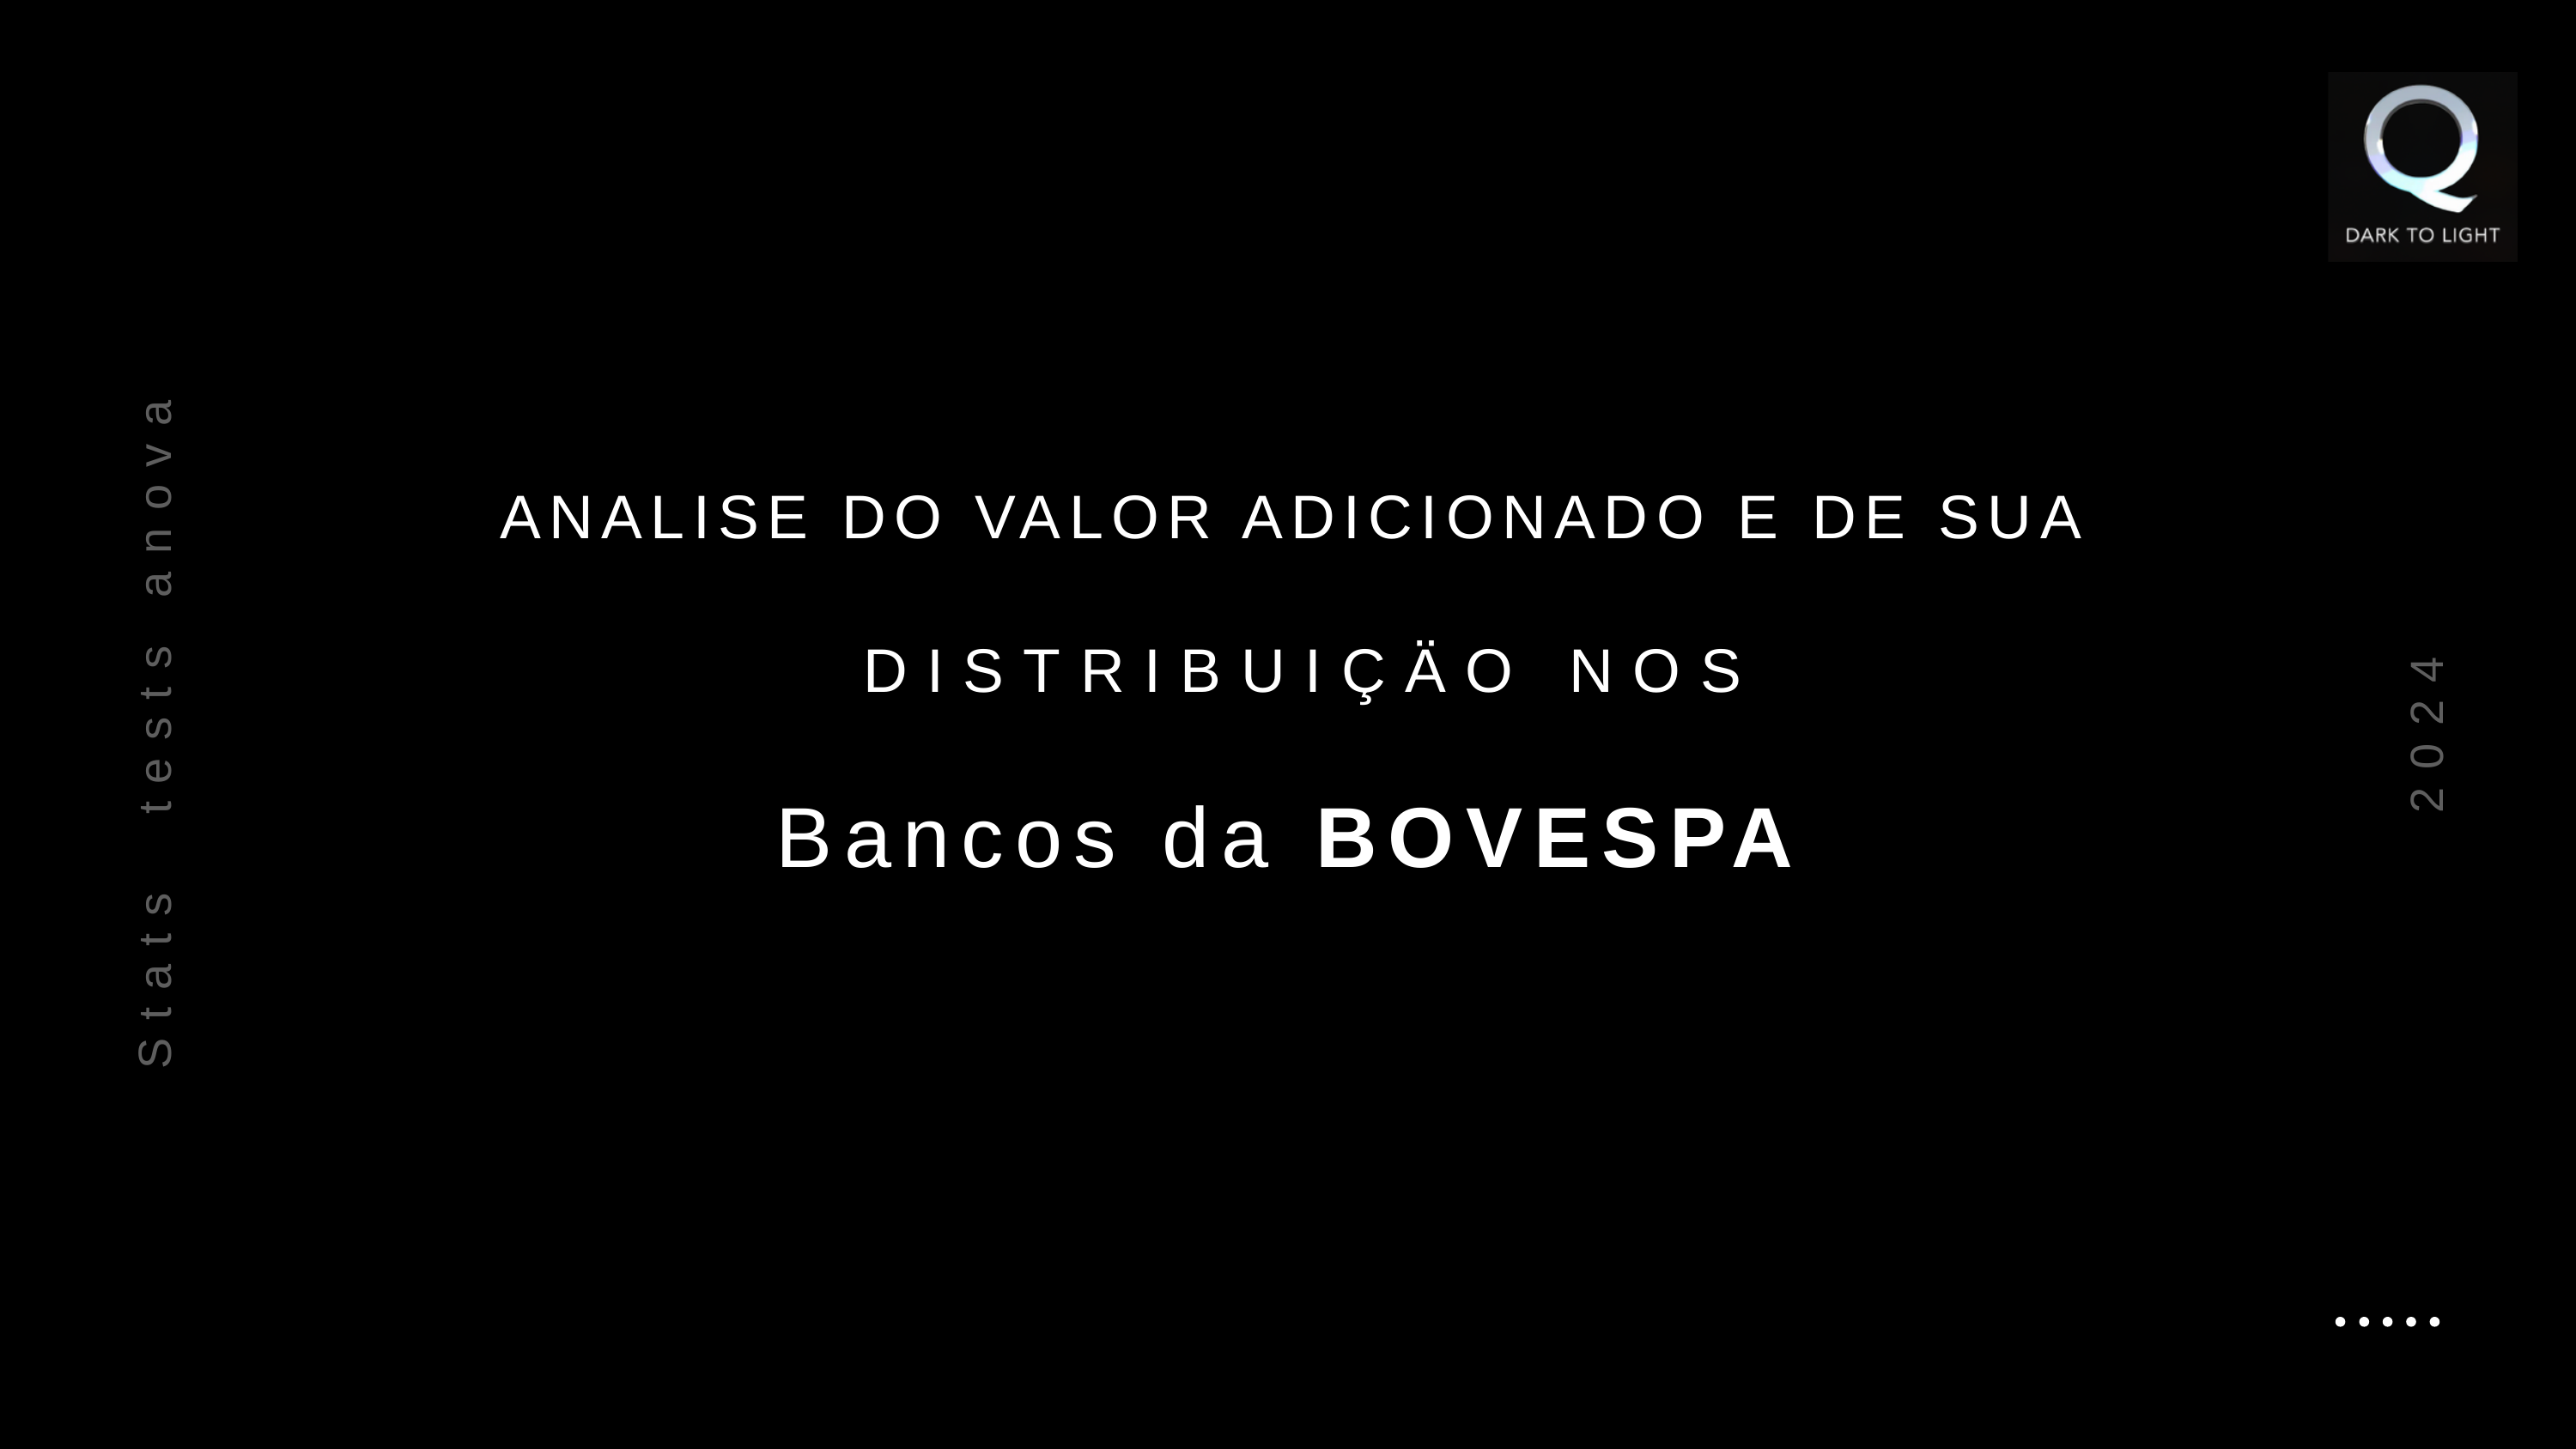

ANALISE DO VALOR ADICIONADO E DE SUA
DISTRIBUIÇÄO NOS
Bancos da BOVESPA
Stats  tests anova
2024